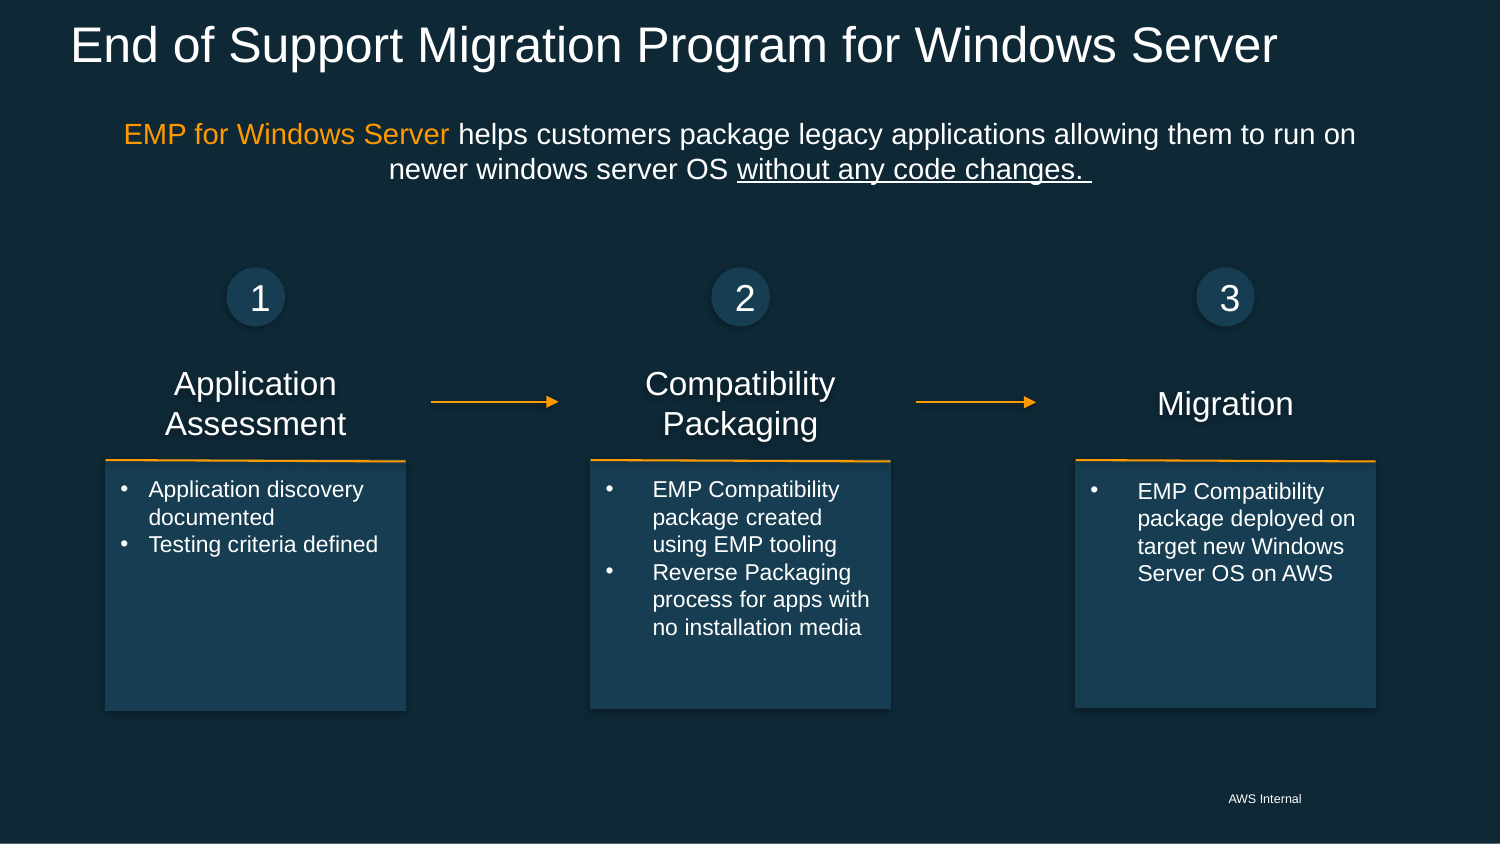

# End of Support Migration Program for Windows Server
EMP for Windows Server helps customers package legacy applications allowing them to run on newer windows server OS without any code changes.
1
2
3
Application Assessment
Compatibility Packaging
Migration
Application discovery documented
Testing criteria defined
EMP Compatibility package created using EMP tooling
Reverse Packaging process for apps with no installation media
EMP Compatibility package deployed on target new Windows Server OS on AWS
AWS Internal